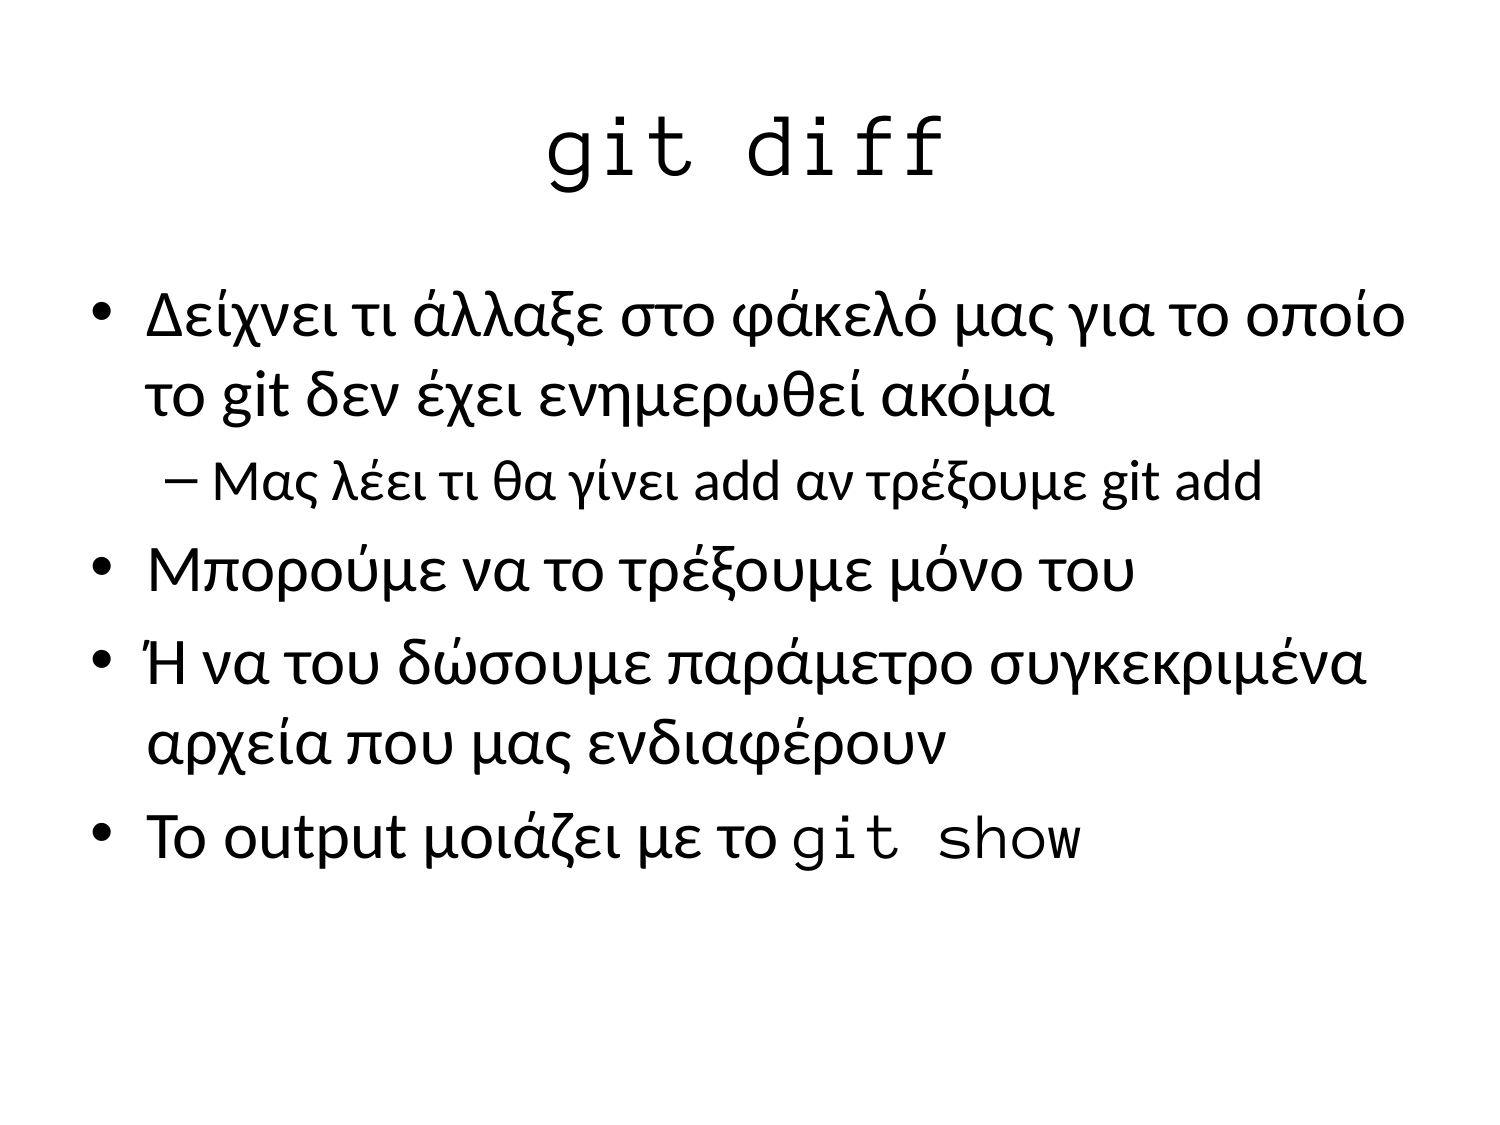

# git diff
Δείχνει τι άλλαξε στο φάκελό μας για το οποίο το git δεν έχει ενημερωθεί ακόμα
Μας λέει τι θα γίνει add αν τρέξουμε git add
Μπορούμε να το τρέξουμε μόνο του
Ή να του δώσουμε παράμετρο συγκεκριμένα αρχεία που μας ενδιαφέρουν
Το output μοιάζει με το git show